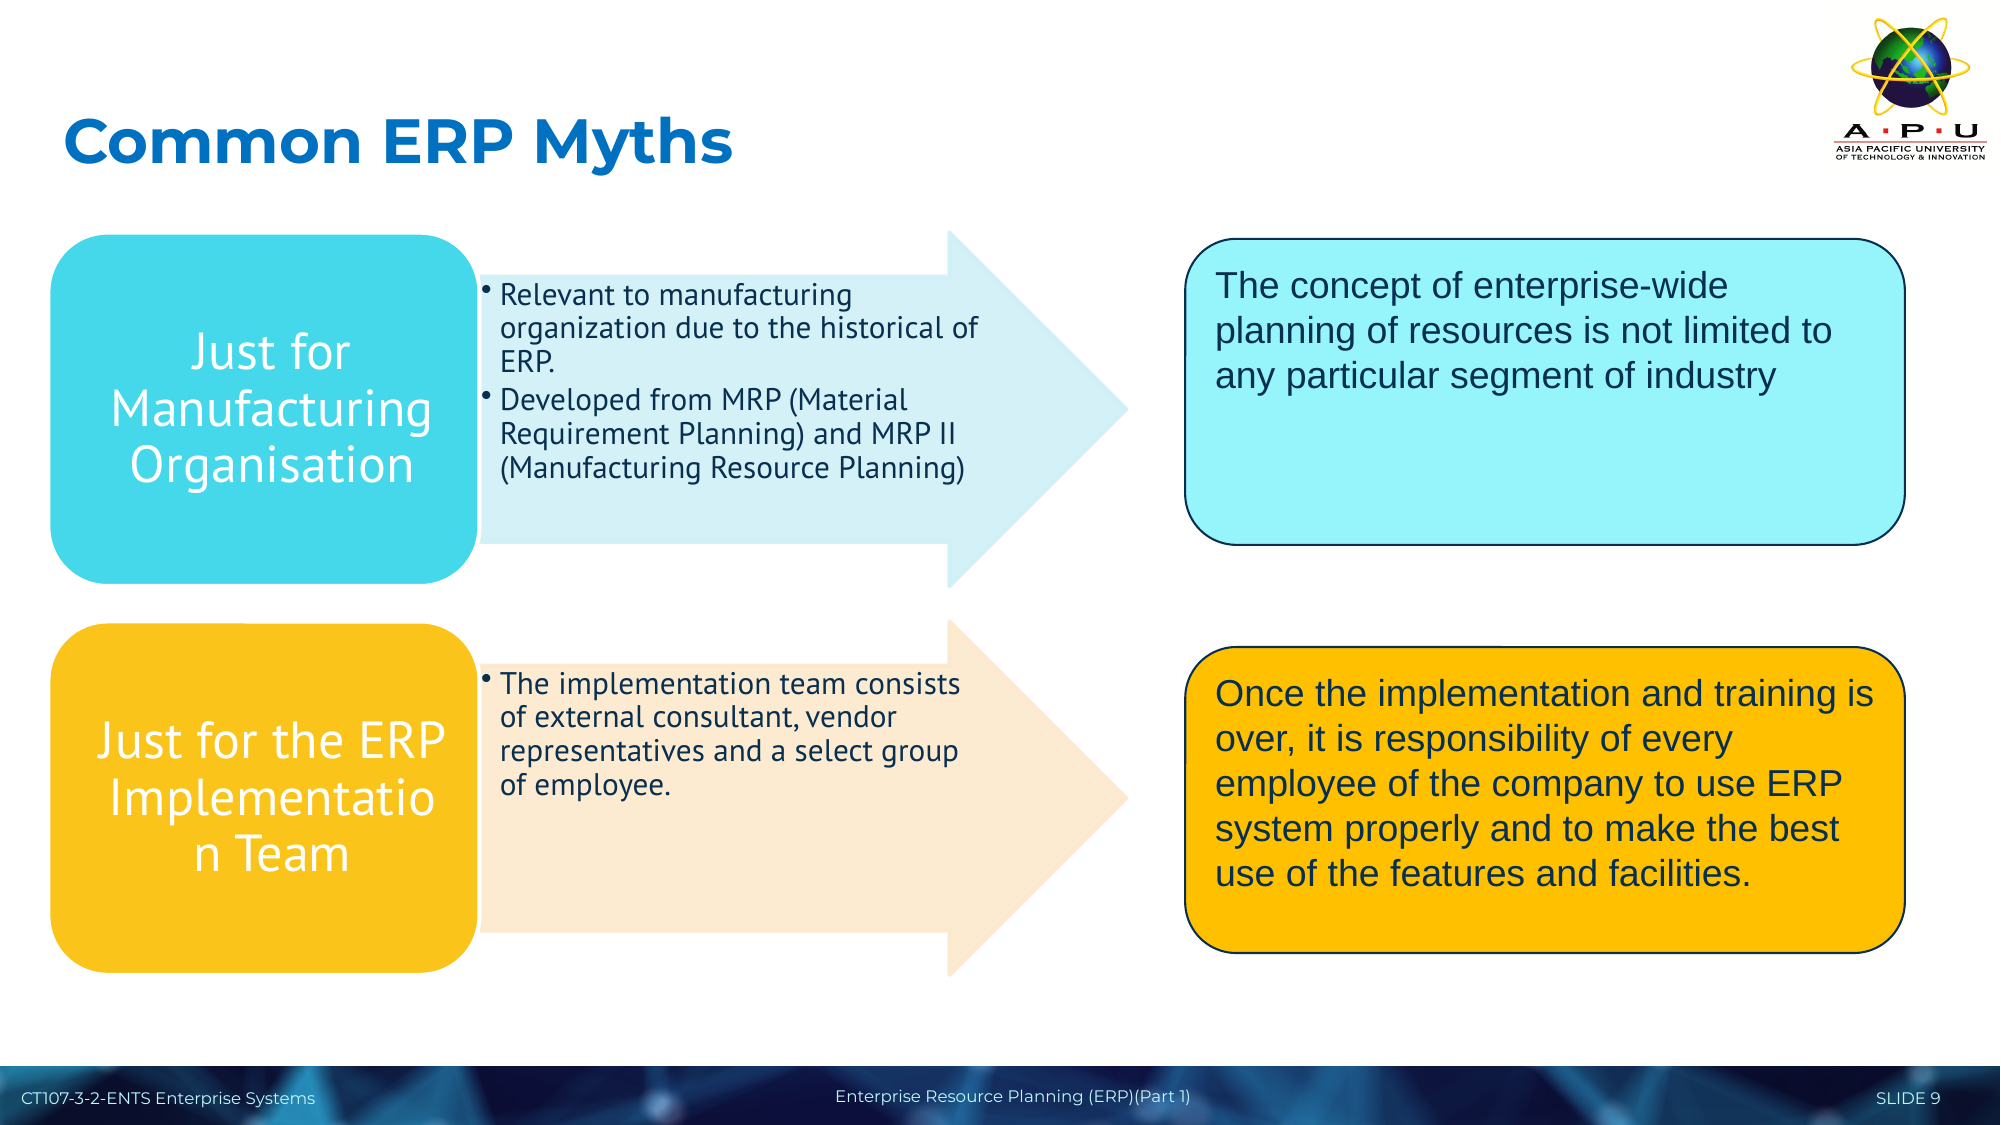

# Common ERP Myths
Relevant to manufacturing organization due to the historical of ERP.
Developed from MRP (Material Requirement Planning) and MRP II (Manufacturing Resource Planning)
Just for Manufacturing Organisation
The implementation team consists of external consultant, vendor representatives and a select group of employee.
Just for the ERP Implementation Team
The concept of enterprise-wide planning of resources is not limited to any particular segment of industry
Once the implementation and training is over, it is responsibility of every employee of the company to use ERP system properly and to make the best use of the features and facilities.